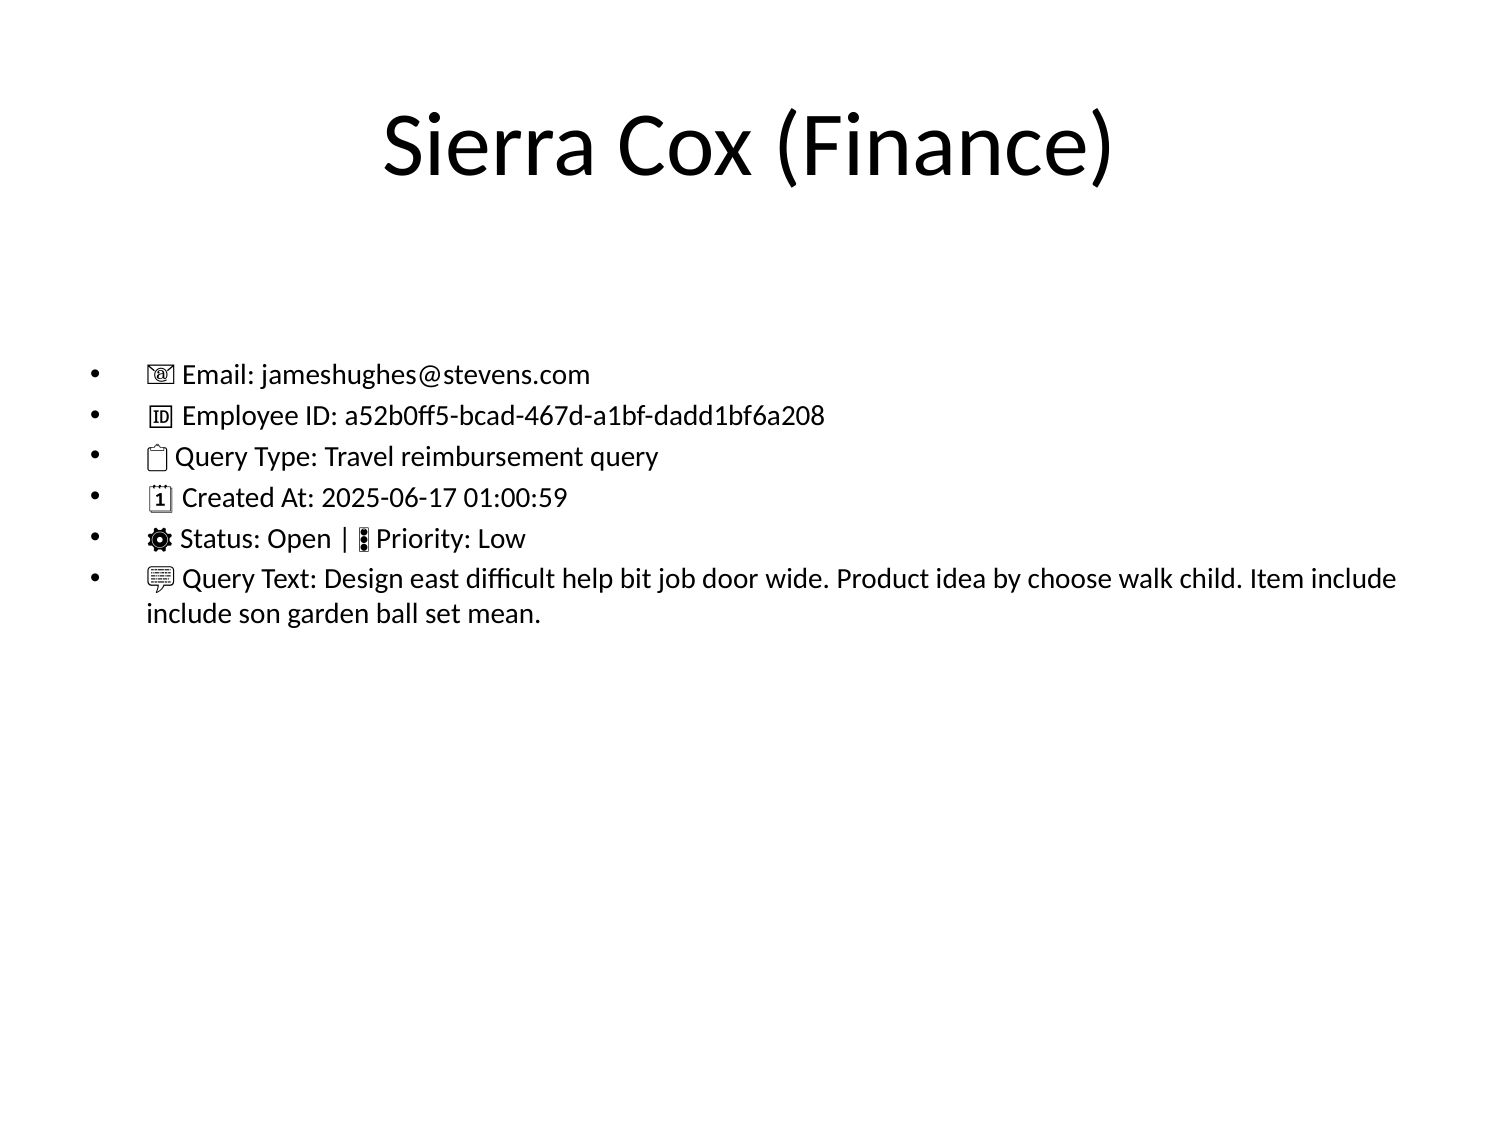

# Sierra Cox (Finance)

📧 Email: jameshughes@stevens.com
🆔 Employee ID: a52b0ff5-bcad-467d-a1bf-dadd1bf6a208
📋 Query Type: Travel reimbursement query
🗓 Created At: 2025-06-17 01:00:59
⚙ Status: Open | 🚦 Priority: Low
💬 Query Text: Design east difficult help bit job door wide. Product idea by choose walk child. Item include include son garden ball set mean.